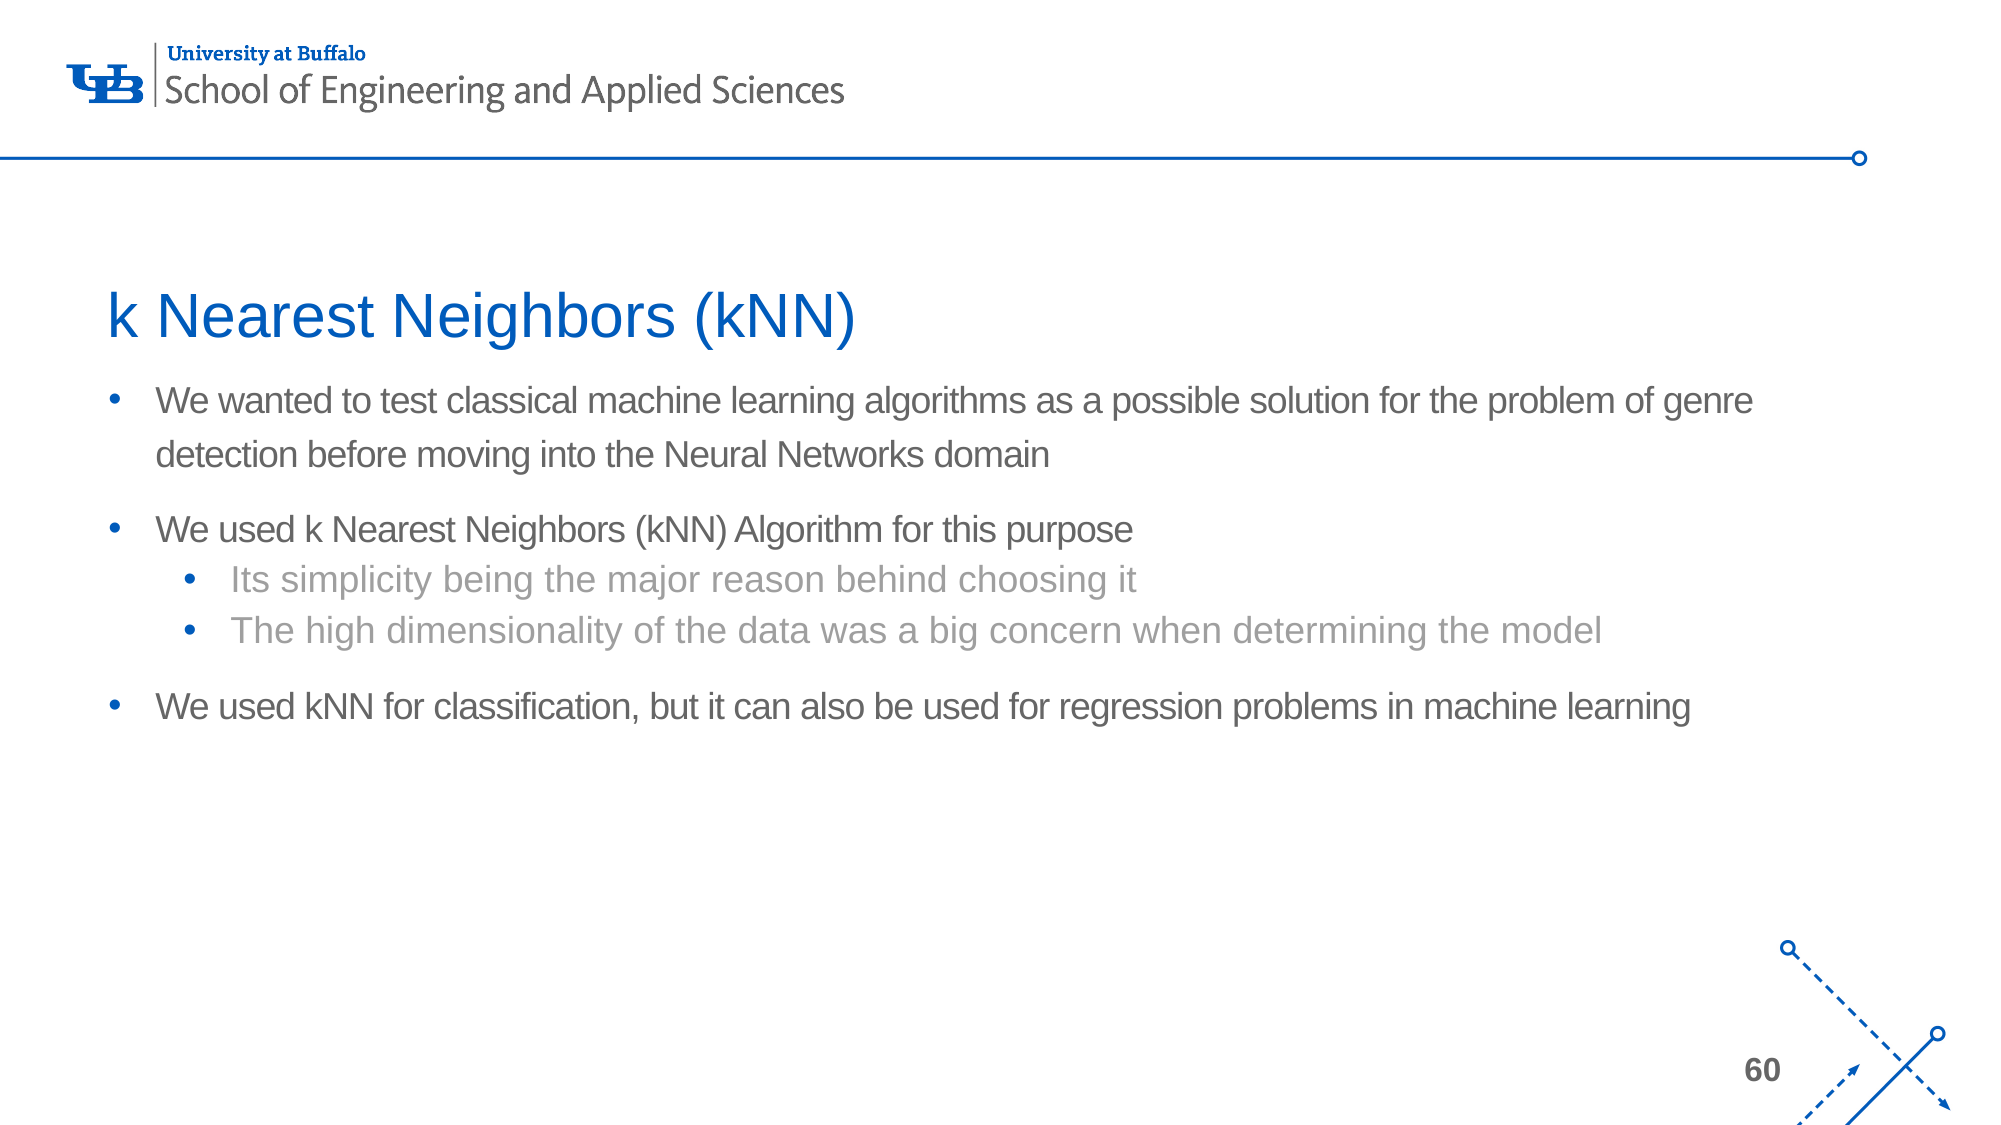

# k Nearest Neighbors (kNN)
We wanted to test classical machine learning algorithms as a possible solution for the problem of genre detection before moving into the Neural Networks domain
We used k Nearest Neighbors (kNN) Algorithm for this purpose
Its simplicity being the major reason behind choosing it
The high dimensionality of the data was a big concern when determining the model
We used kNN for classification, but it can also be used for regression problems in machine learning